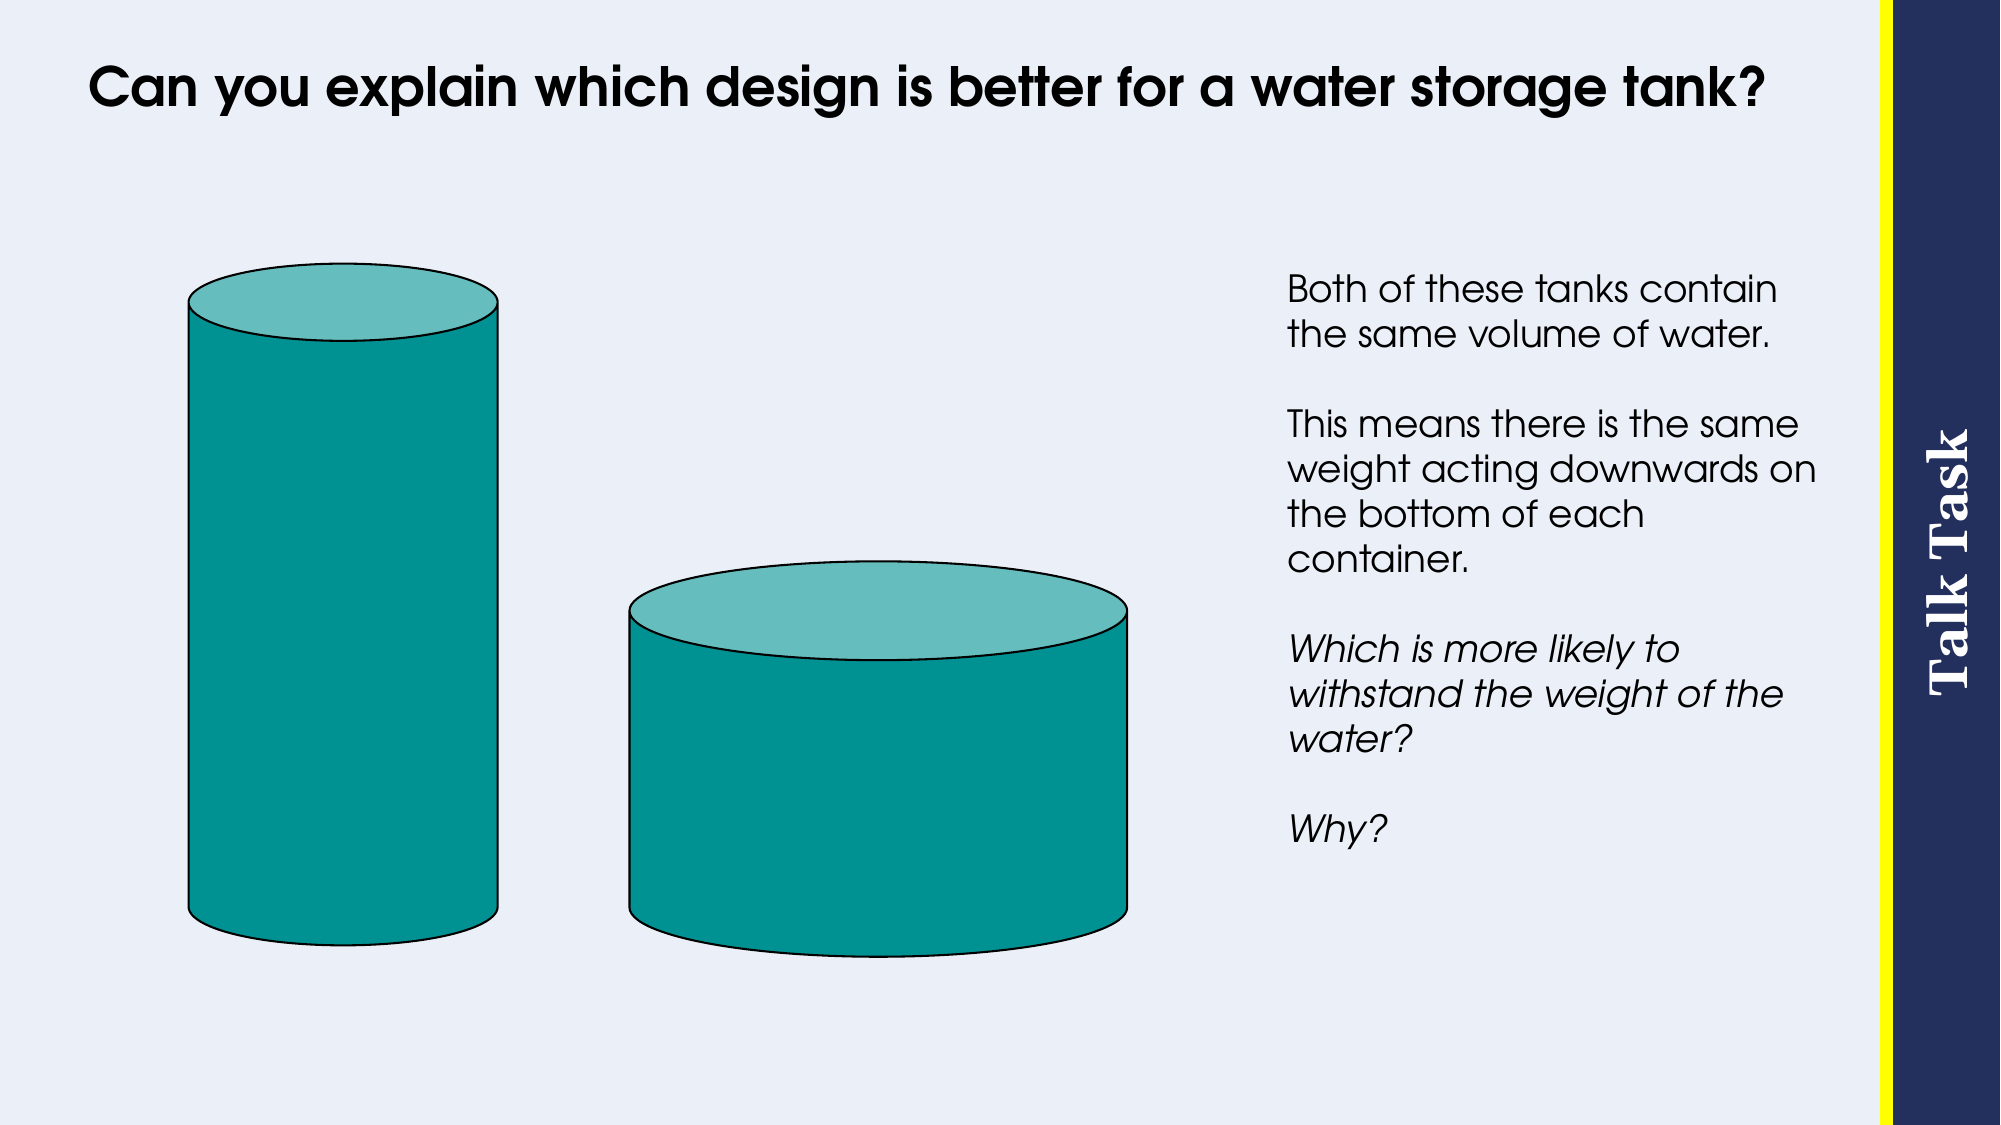

# Can you explain which design is better for a water storage tank?
Both of these tanks contain the same volume of water.

This means there is the same weight acting downwards on the bottom of each container.

Which is more likely to withstand the weight of the water?

Why?